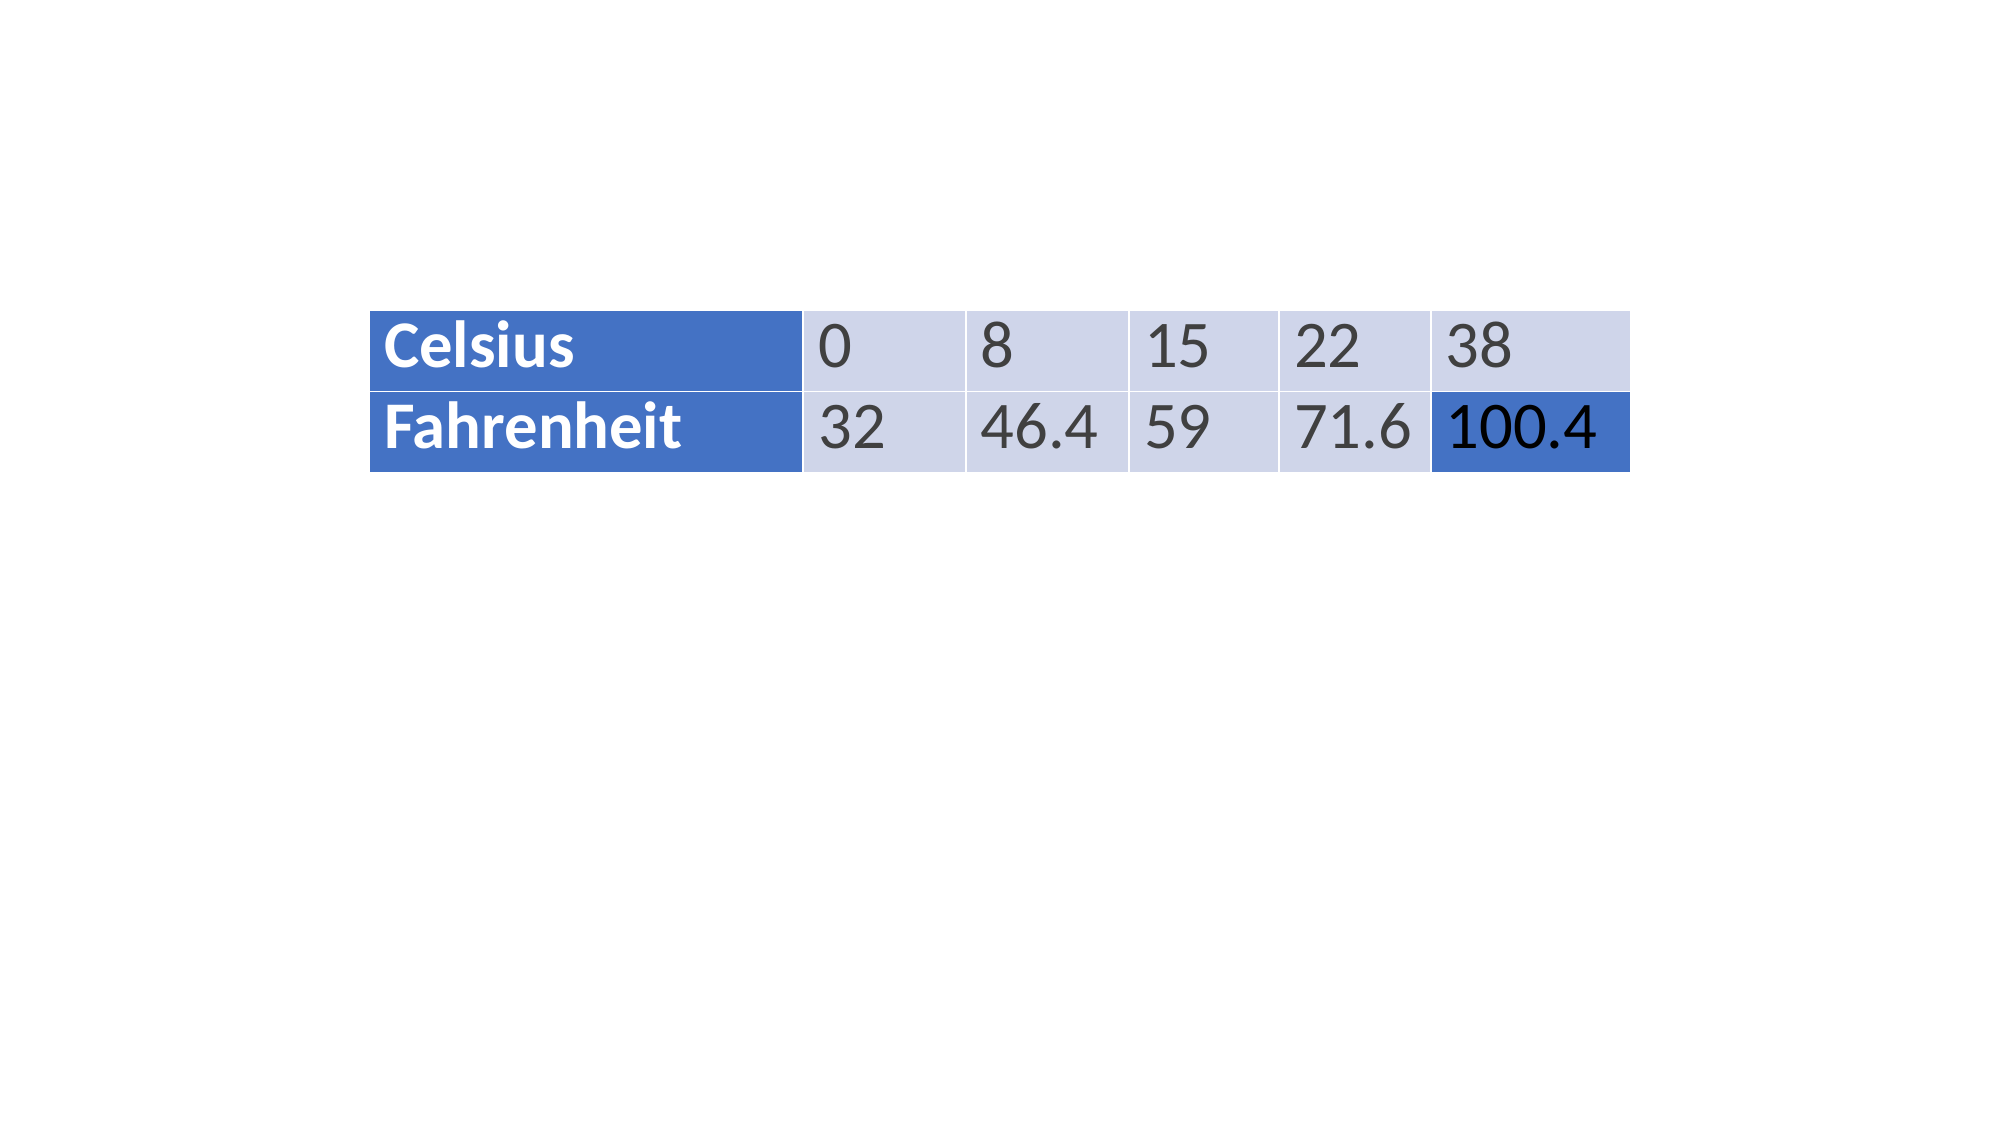

| Celsius | 0 | 8 | 15 | 22 | 38 |
| --- | --- | --- | --- | --- | --- |
| Fahrenheit | 32 | 46.4 | 59 | 71.6 | 100.4 |